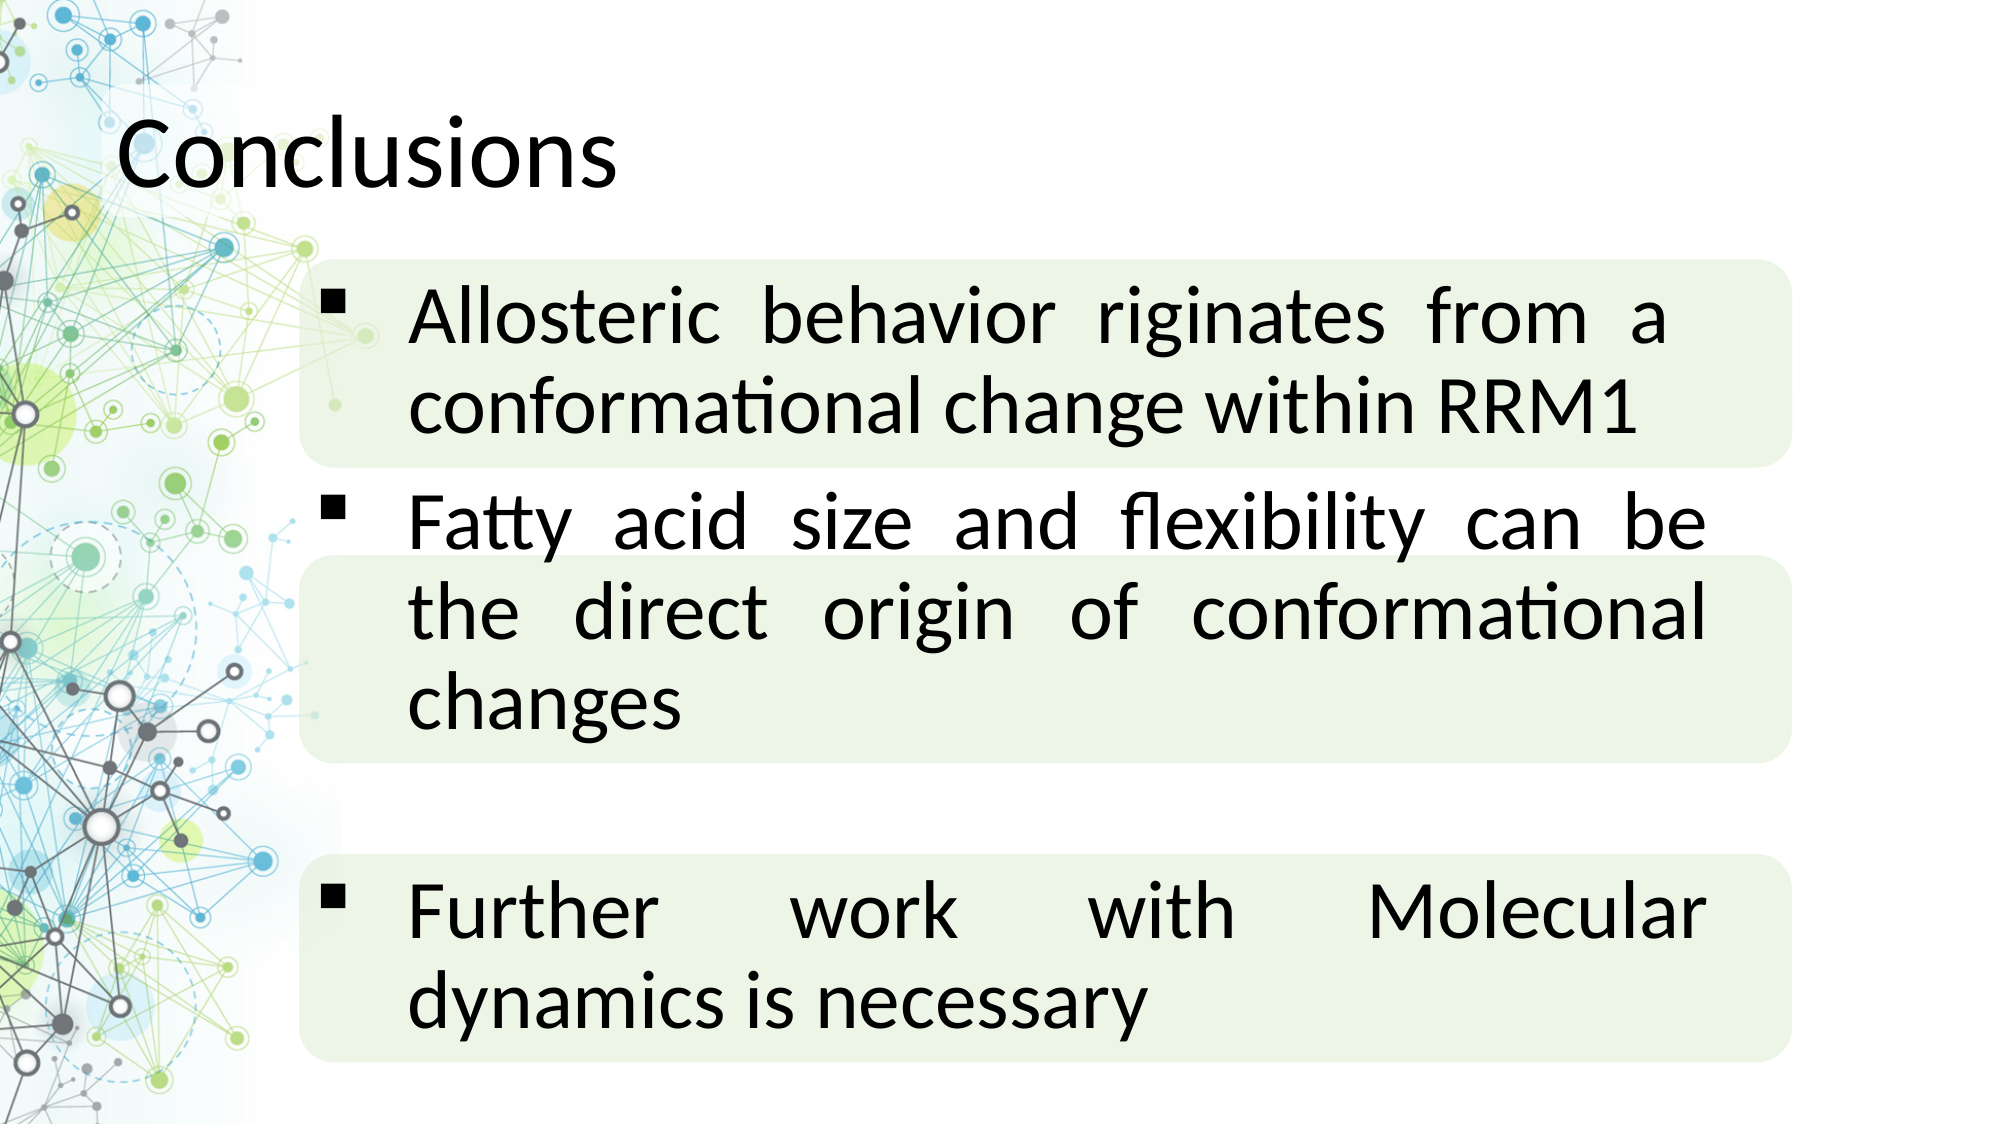

Conclusions

Allosteric behavior riginates from a  conformational change within RRM1

Fatty acid size and flexibility can be the direct origin of conformational changes

Further work with Molecular dynamics is necessary